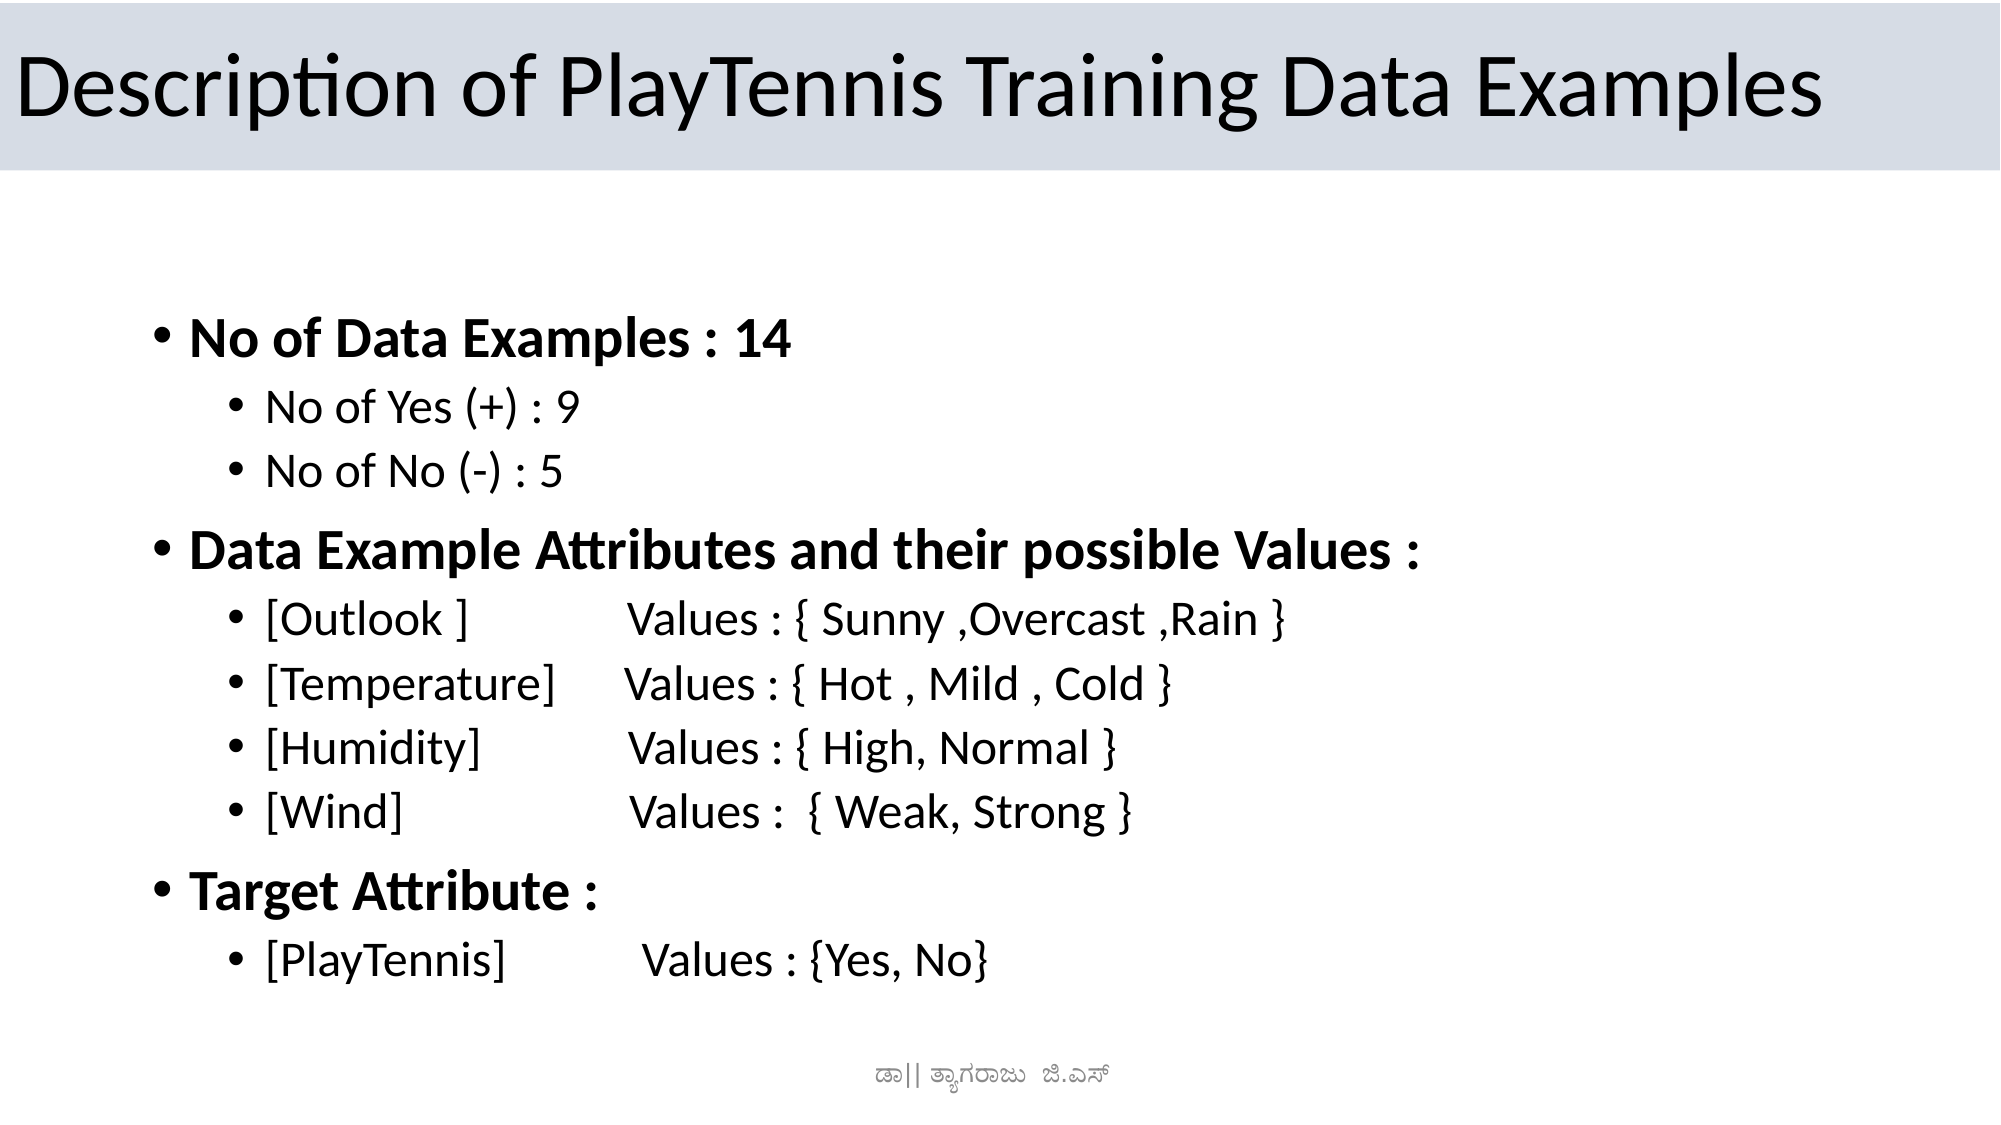

# Description of PlayTennis Training Data Examples
No of Data Examples : 14
No of Yes (+) : 9
No of No (-) : 5
Data Example Attributes and their possible Values :
[Outlook ]              Values : { Sunny ,Overcast ,Rain }
[Temperature]      Values : { Hot , Mild , Cold }
[Humidity]             Values : { High, Normal }
[Wind]                    Values :  { Weak, Strong }
Target Attribute :
[PlayTennis]            Values : {Yes, No}
ಡಾ|| ತ್ಯಾಗರಾಜು  ಜಿ.ಎಸ್